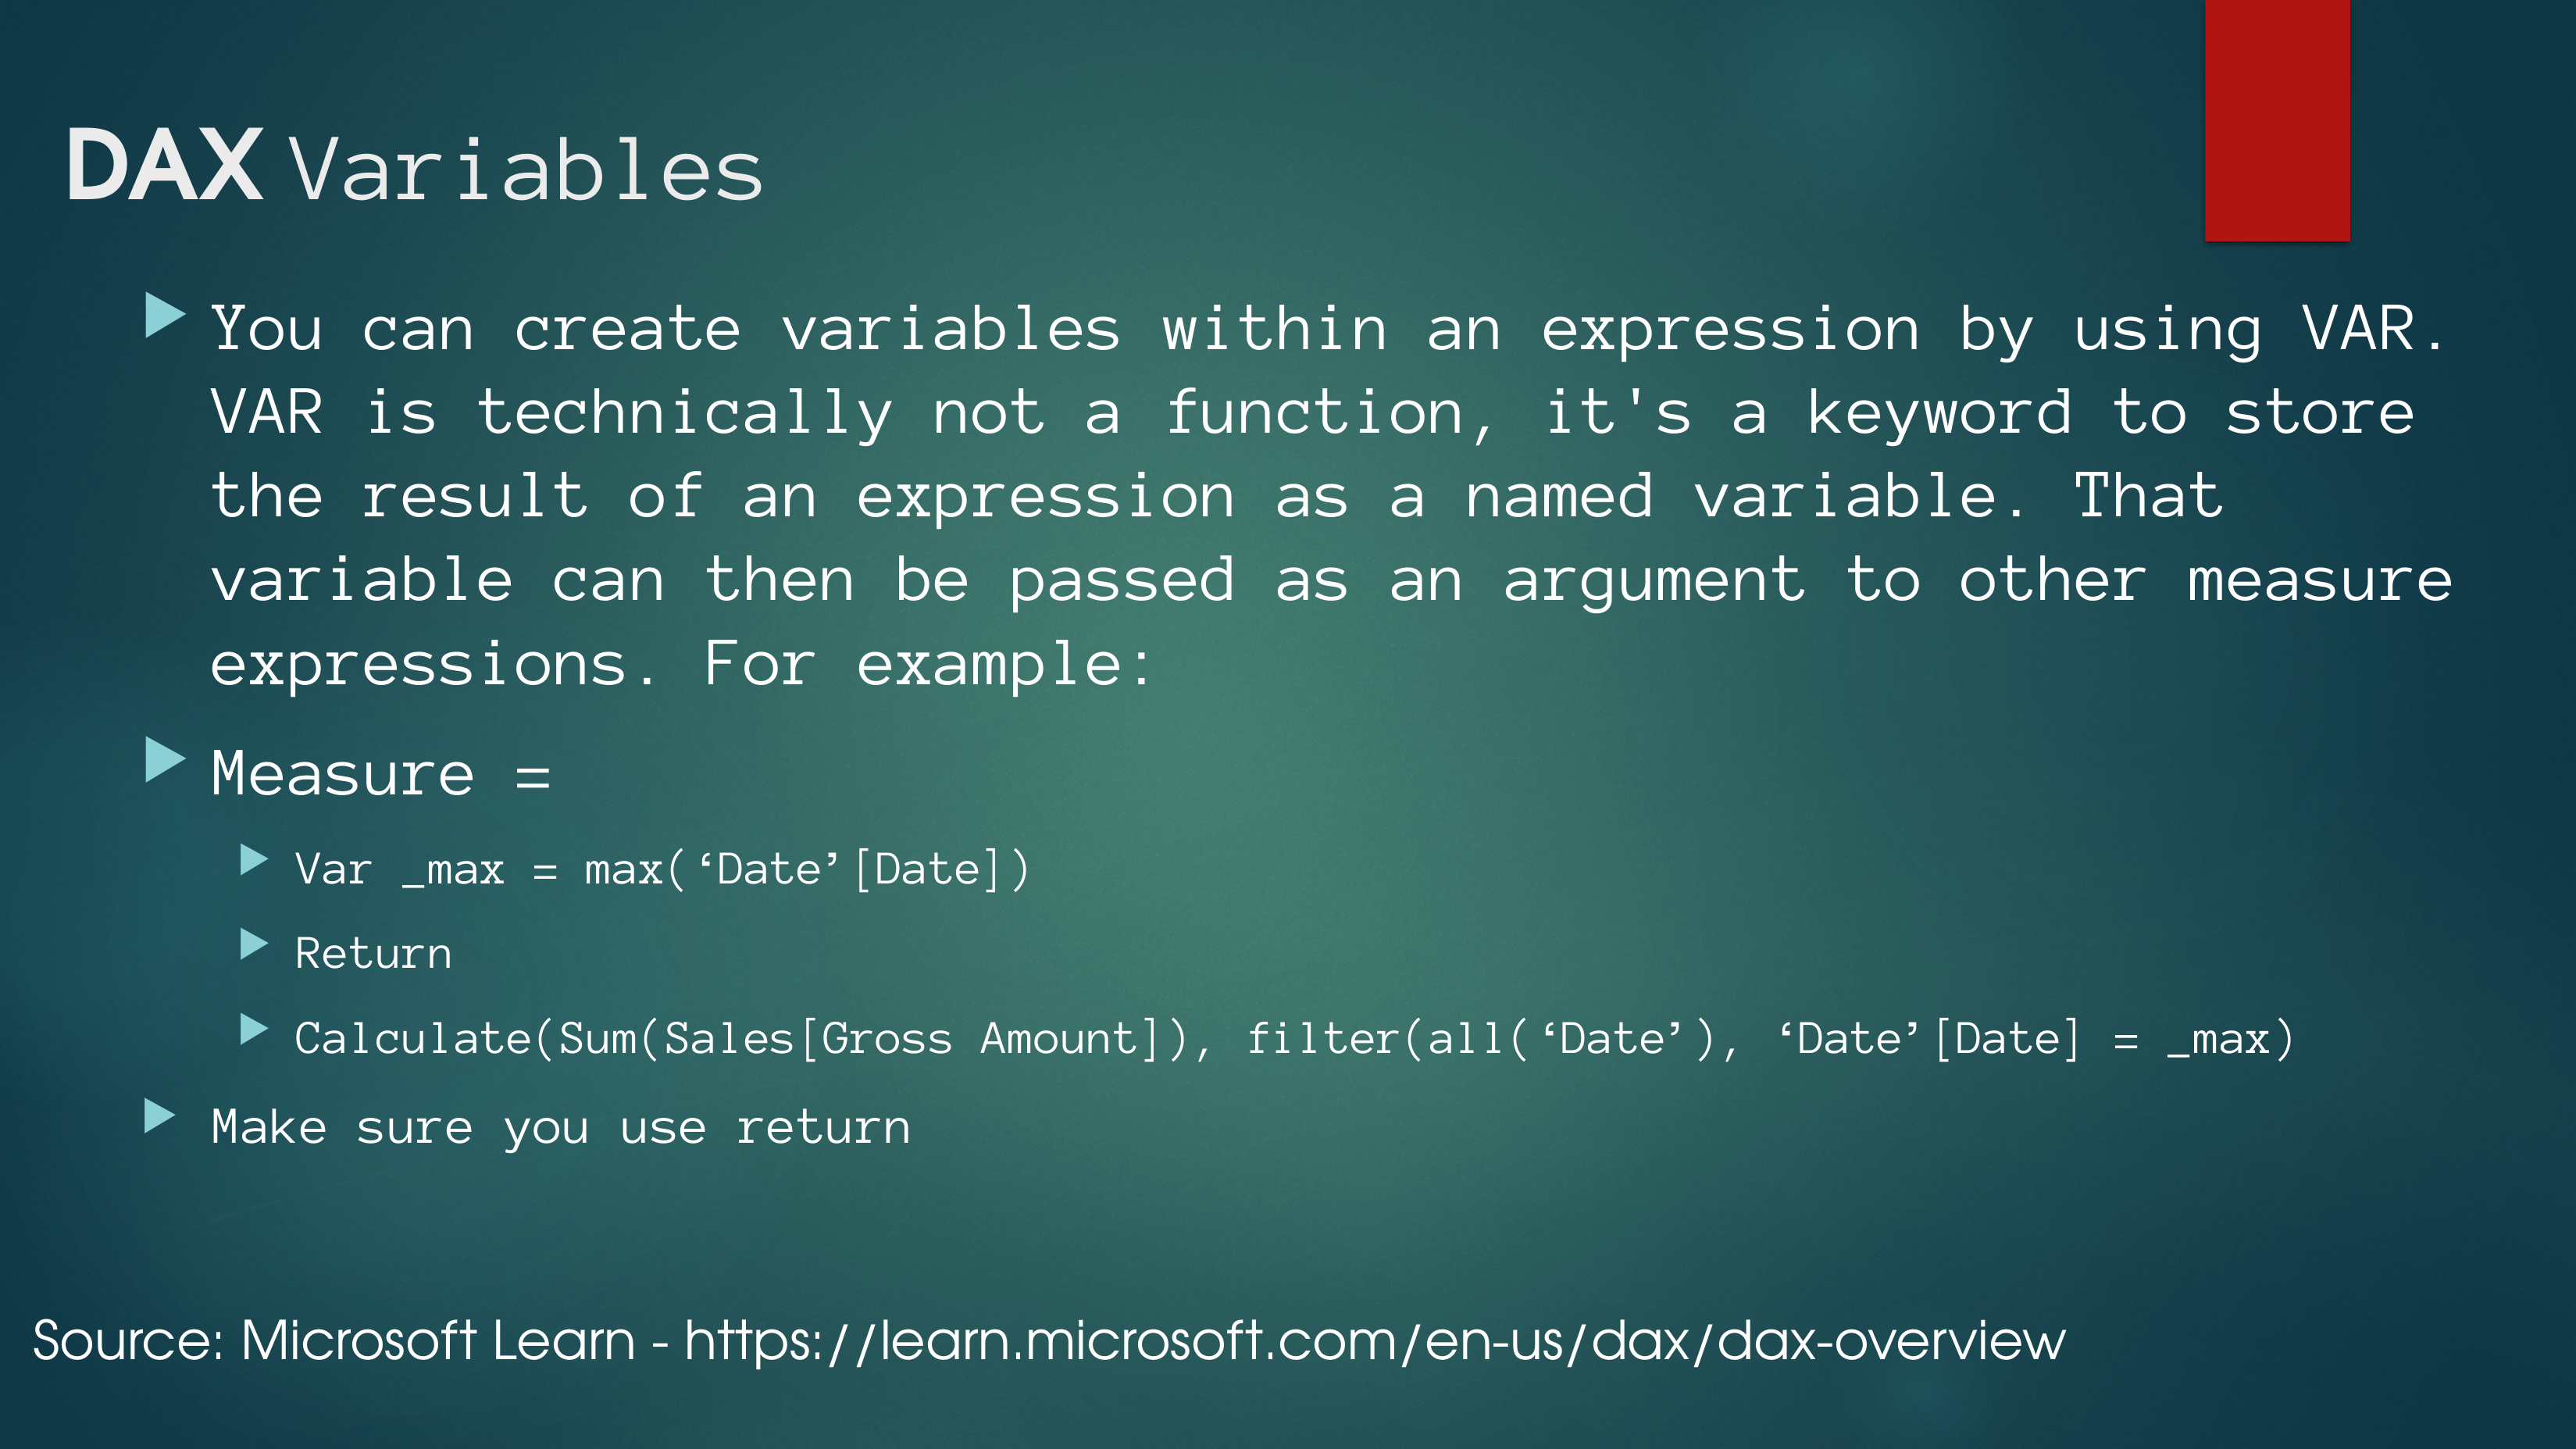

# DAX Variables
You can create variables within an expression by using VAR. VAR is technically not a function, it's a keyword to store the result of an expression as a named variable. That variable can then be passed as an argument to other measure expressions. For example:
Measure =
Var _max = max(‘Date’[Date])
Return
Calculate(Sum(Sales[Gross Amount]), filter(all(‘Date’), ‘Date’[Date] = _max)
Make sure you use return
Source: Microsoft Learn - https://learn.microsoft.com/en-us/dax/dax-overview